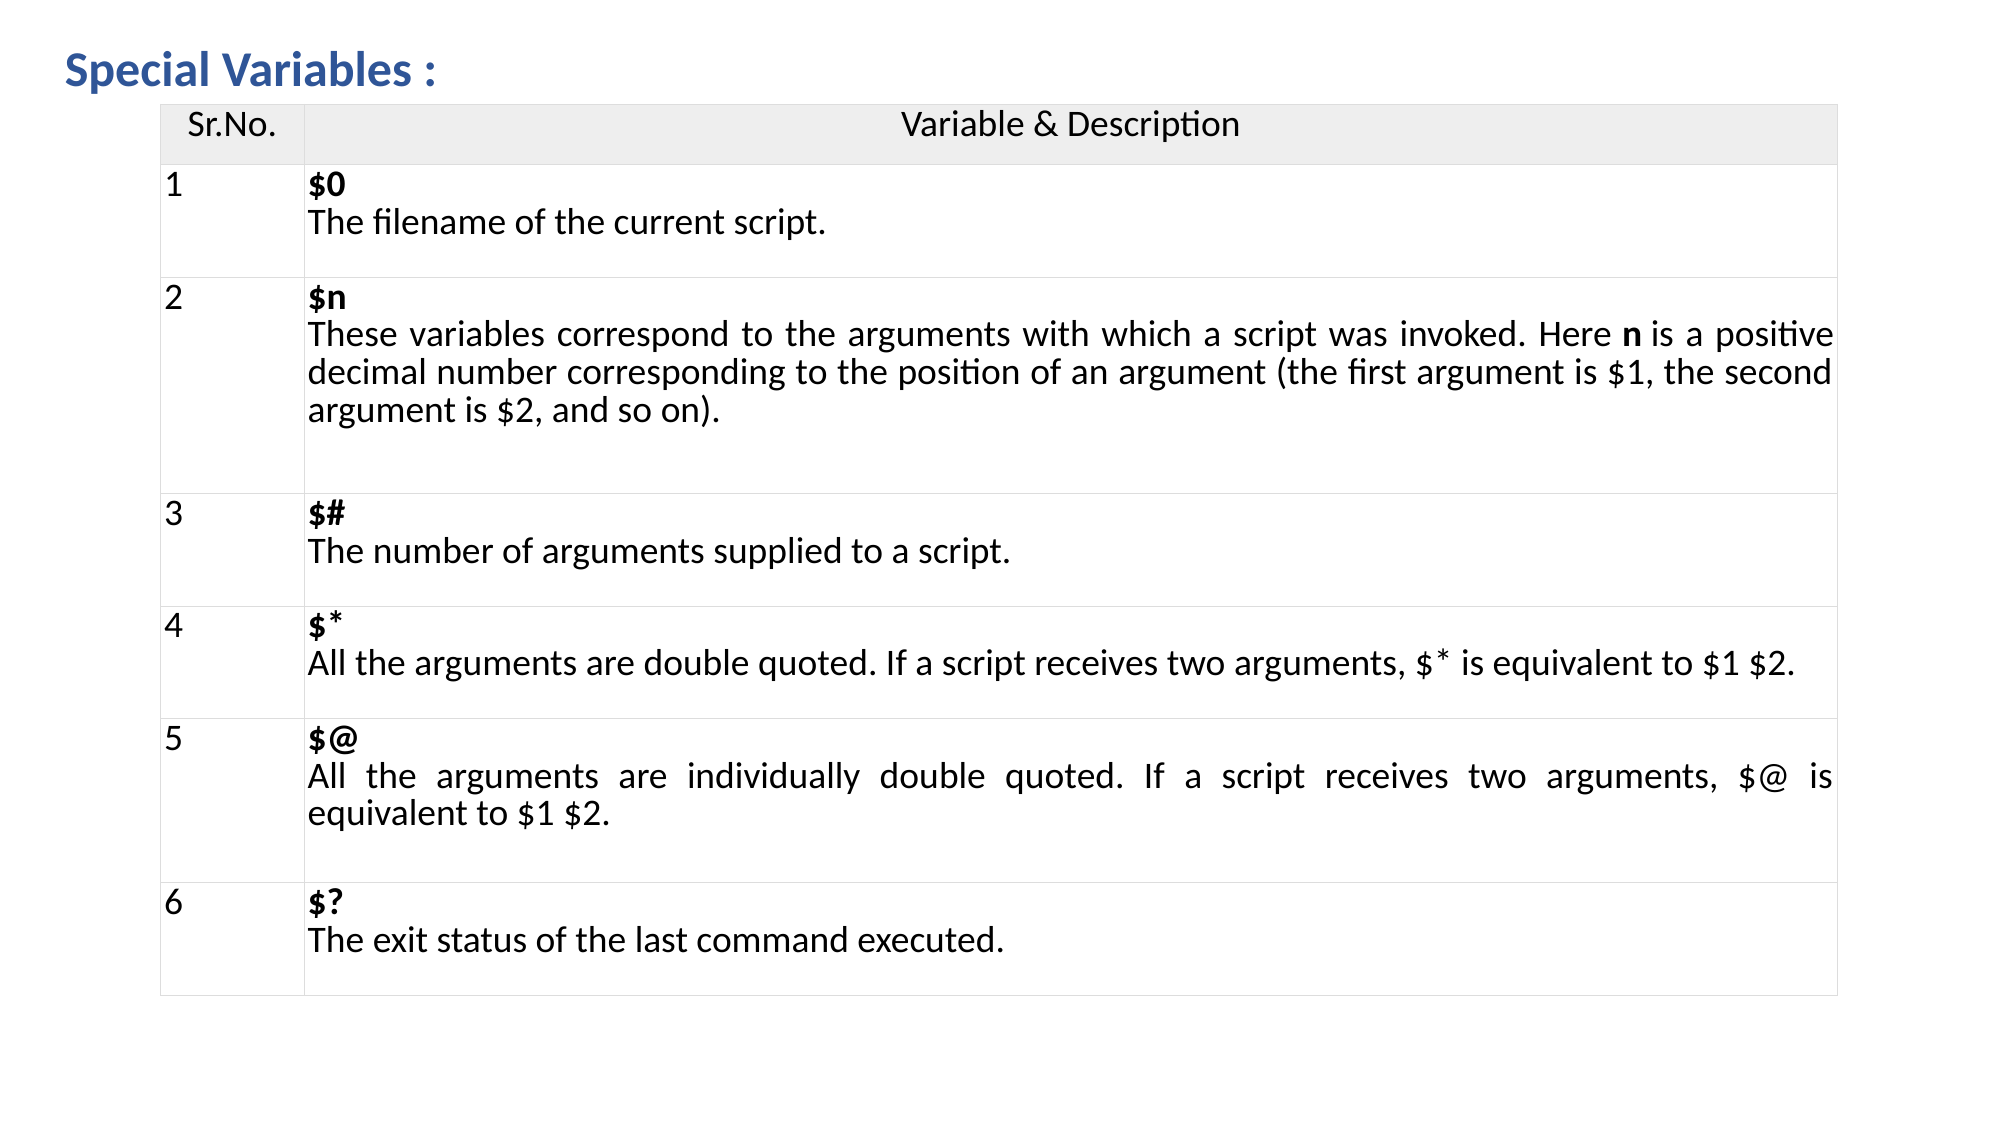

Special Variables :
| Sr.No. | Variable & Description |
| --- | --- |
| 1 | $0 The filename of the current script. |
| 2 | $n These variables correspond to the arguments with which a script was invoked. Here n is a positive decimal number corresponding to the position of an argument (the first argument is $1, the second argument is $2, and so on). |
| 3 | $# The number of arguments supplied to a script. |
| 4 | $\* All the arguments are double quoted. If a script receives two arguments, $\* is equivalent to $1 $2. |
| 5 | $@ All the arguments are individually double quoted. If a script receives two arguments, $@ is equivalent to $1 $2. |
| 6 | $? The exit status of the last command executed. |